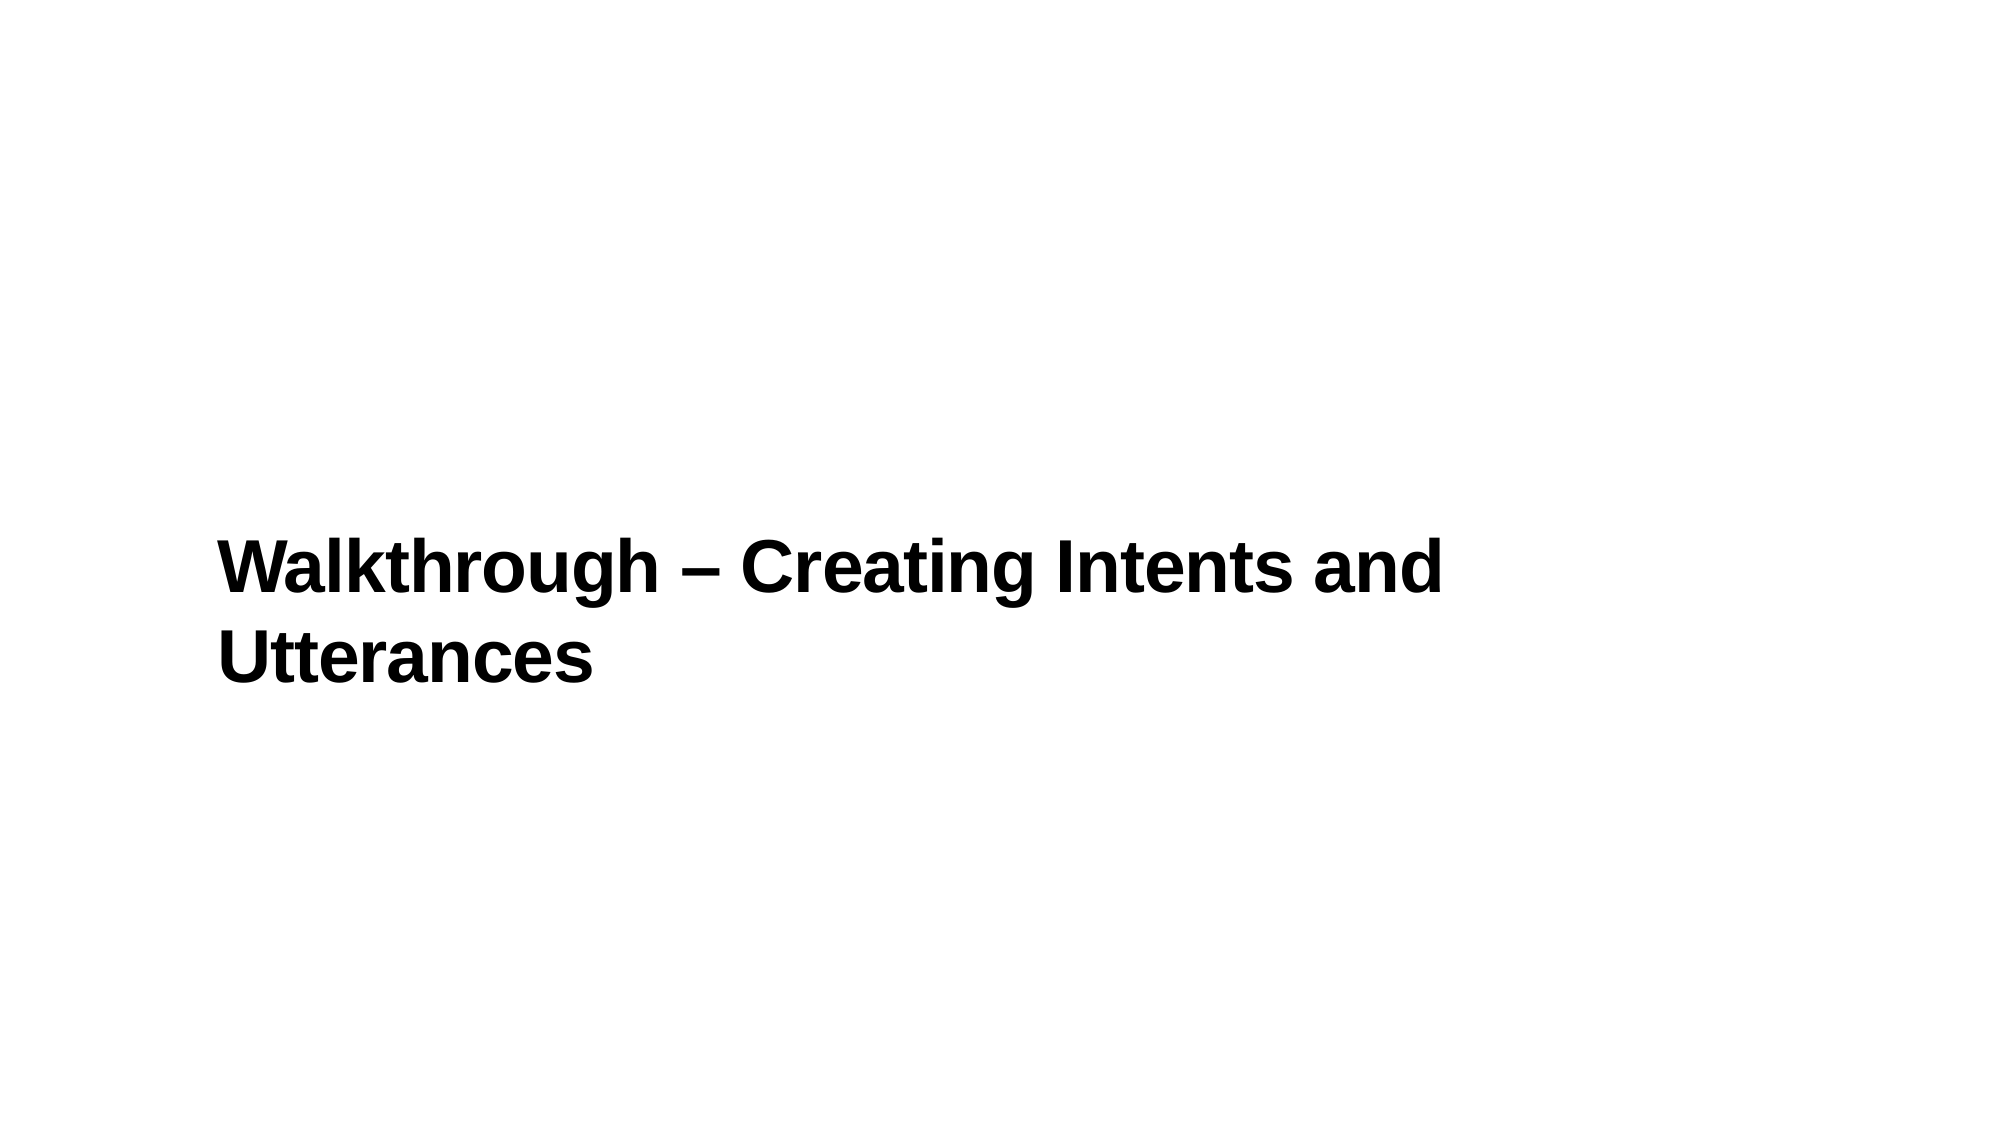

# Walkthrough – Creating Intents and Utterances